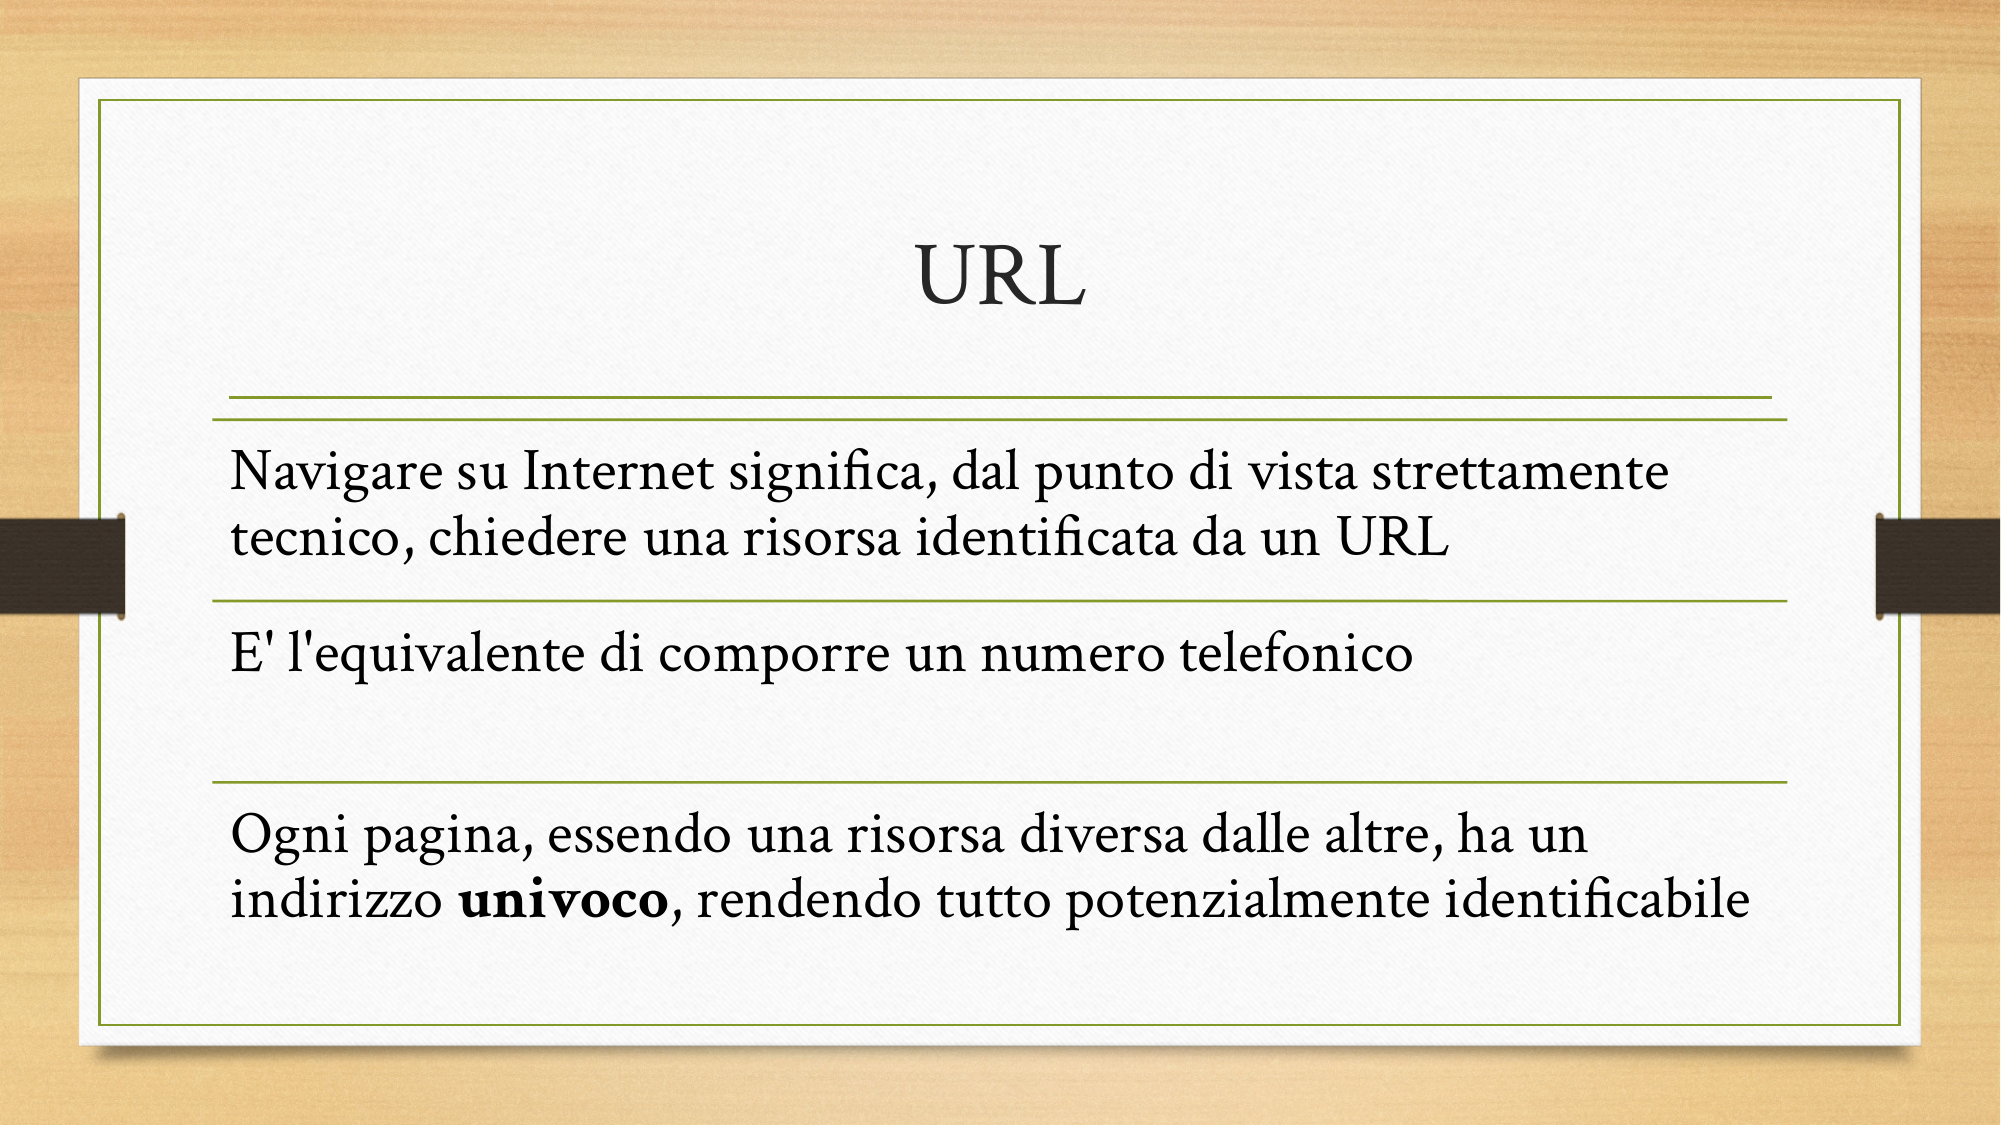

# URL
Navigare su Internet significa, dal punto di vista strettamente tecnico, chiedere una risorsa identificata da un URL
E' l'equivalente di comporre un numero telefonico
Ogni pagina, essendo una risorsa diversa dalle altre, ha un indirizzo univoco, rendendo tutto potenzialmente identificabile